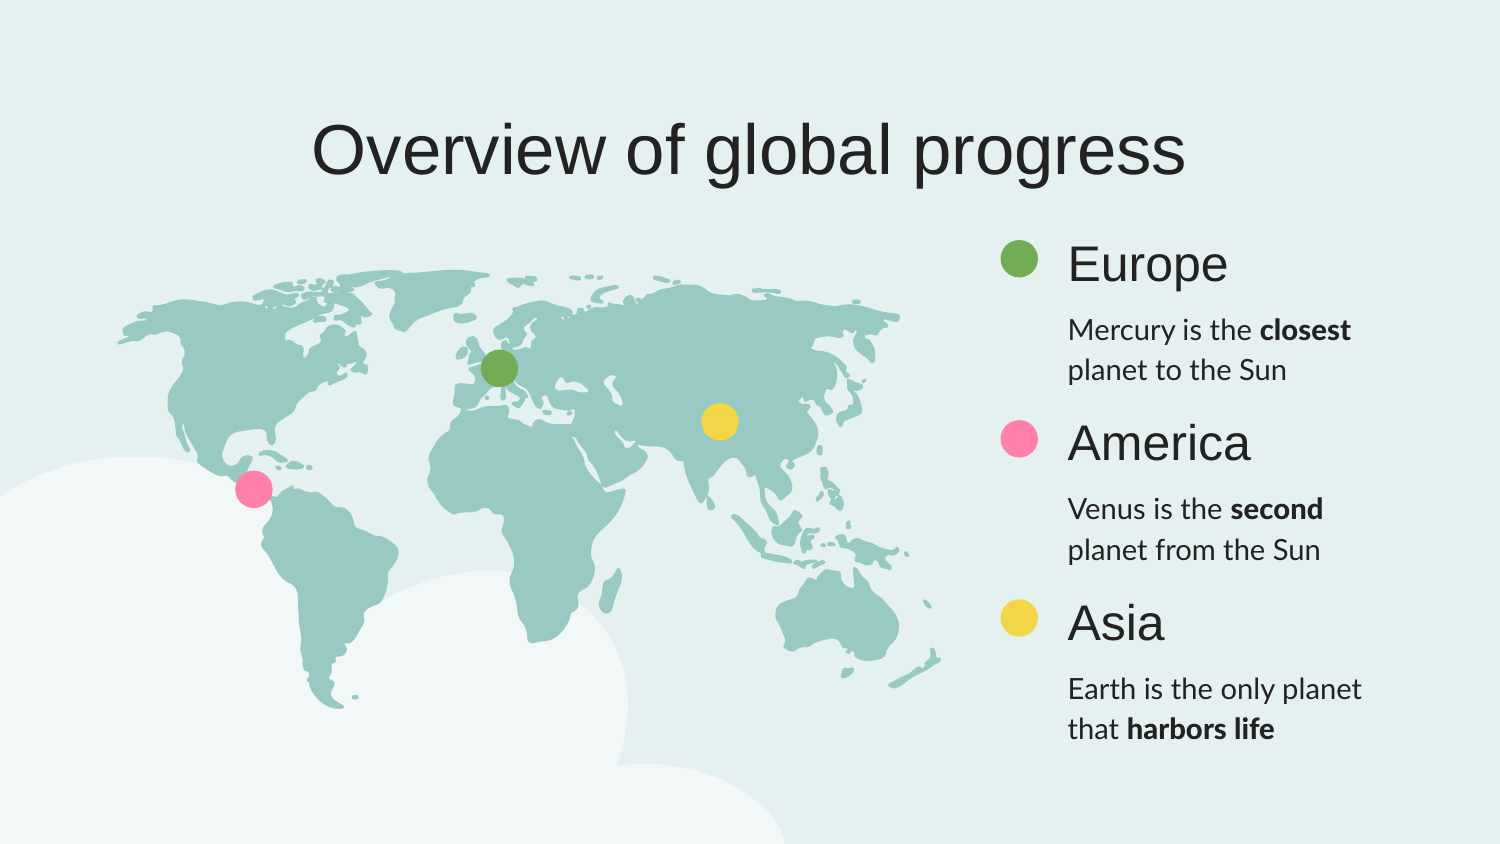

# Overview of global progress
Europe

Mercury is the closest planet to the Sun

America

Venus is the second planet from the Sun

Asia

Earth is the only planet that harbors life